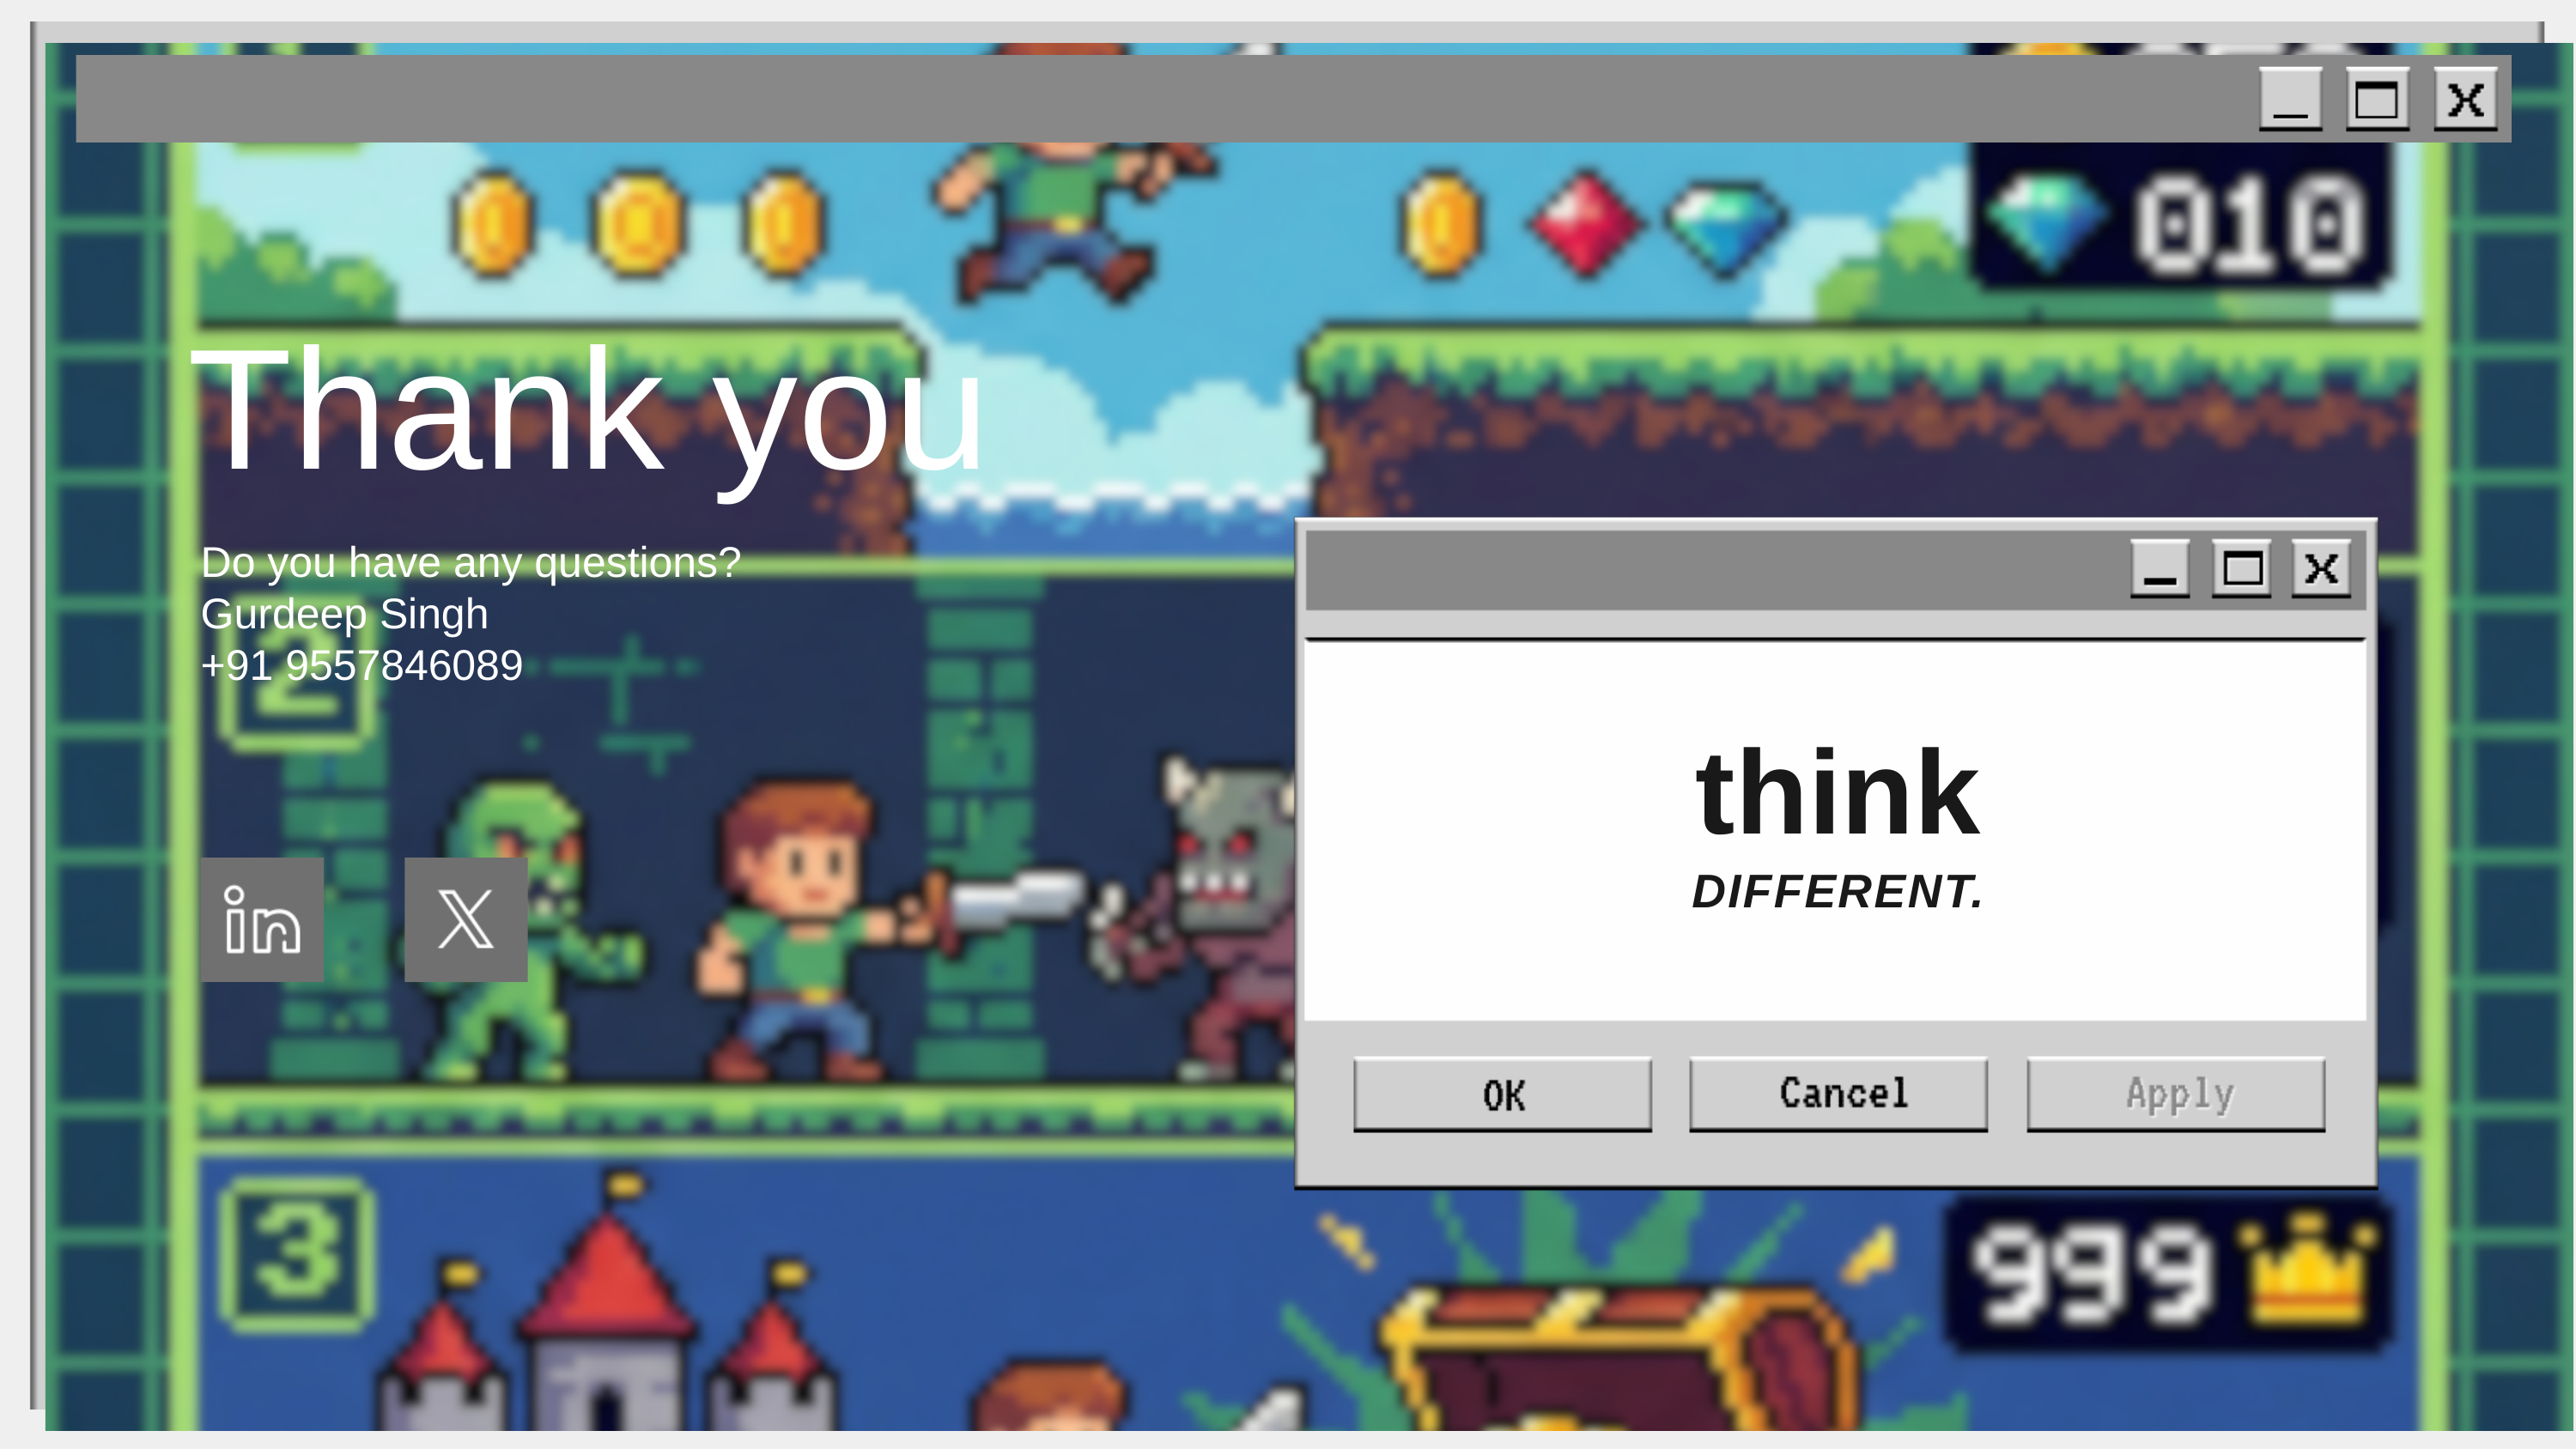

Thank you

Do you have any questions?
Gurdeep Singh
+91 9557846089
think
DIFFERENT.